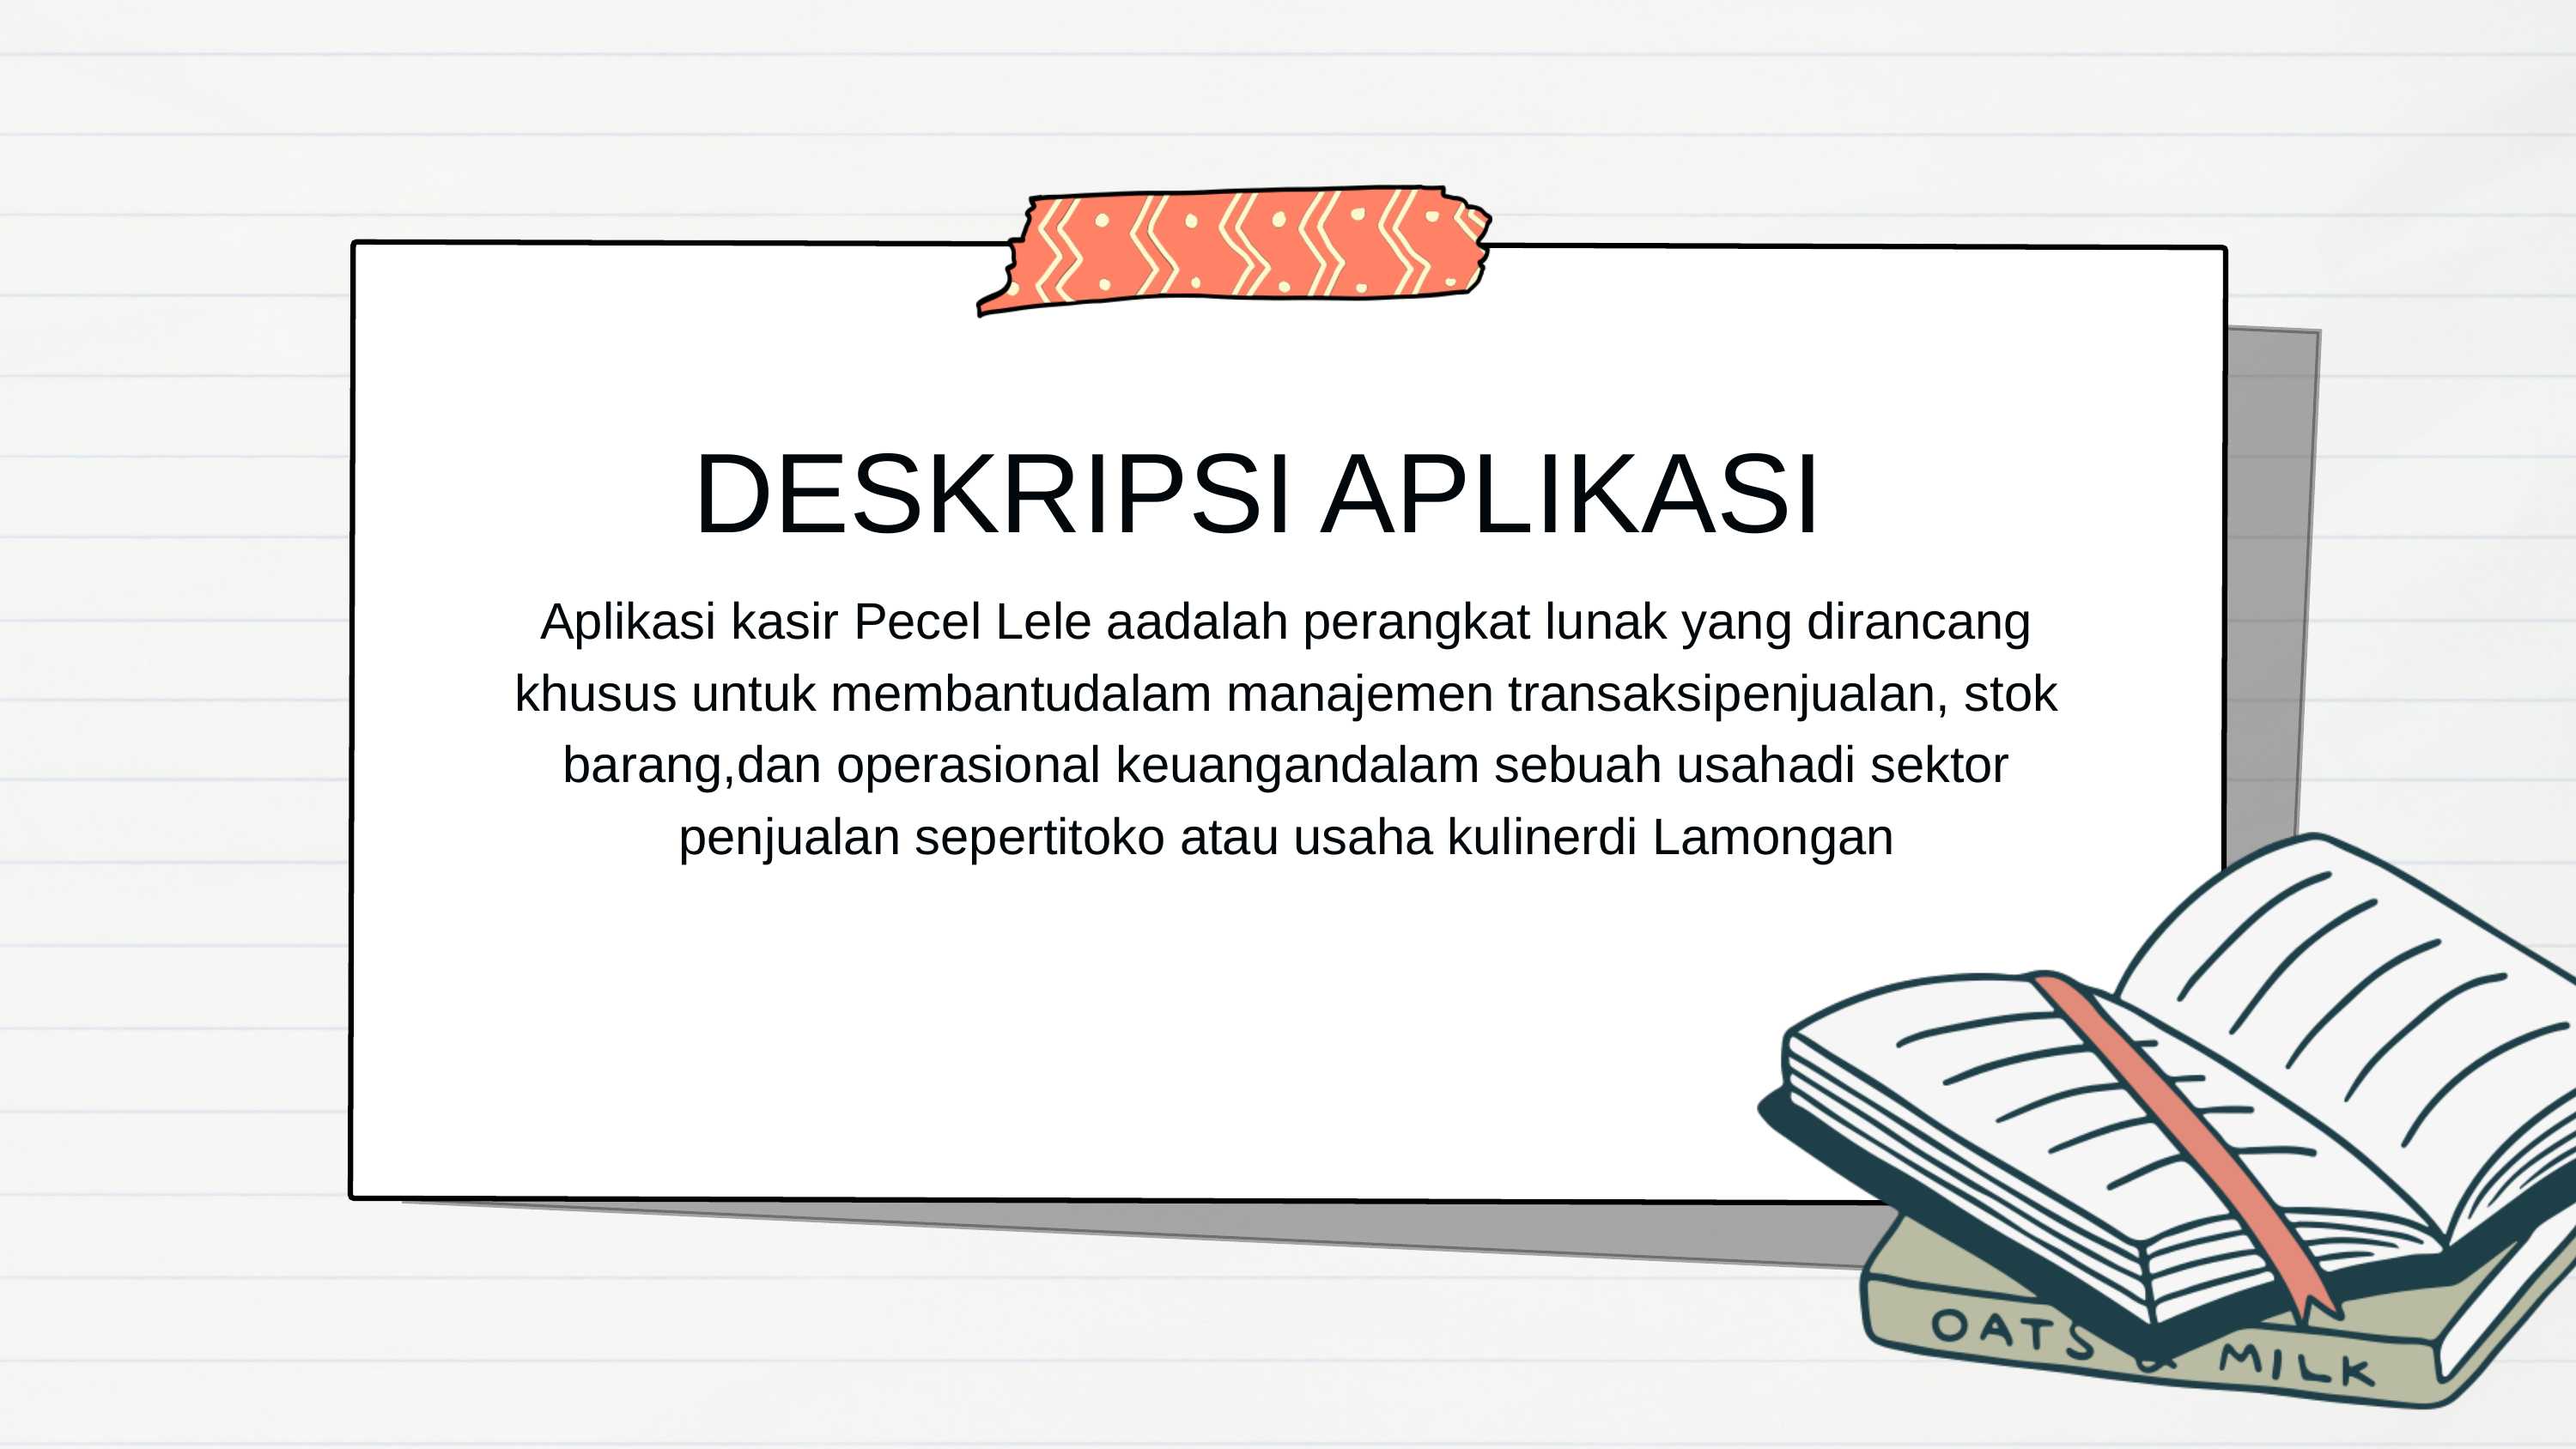

DESKRIPSI APLIKASI
Aplikasi kasir Pecel Lele aadalah perangkat lunak yang dirancang khusus untuk membantudalam manajemen transaksipenjualan, stok barang,dan operasional keuangandalam sebuah usahadi sektor penjualan sepertitoko atau usaha kulinerdi Lamongan